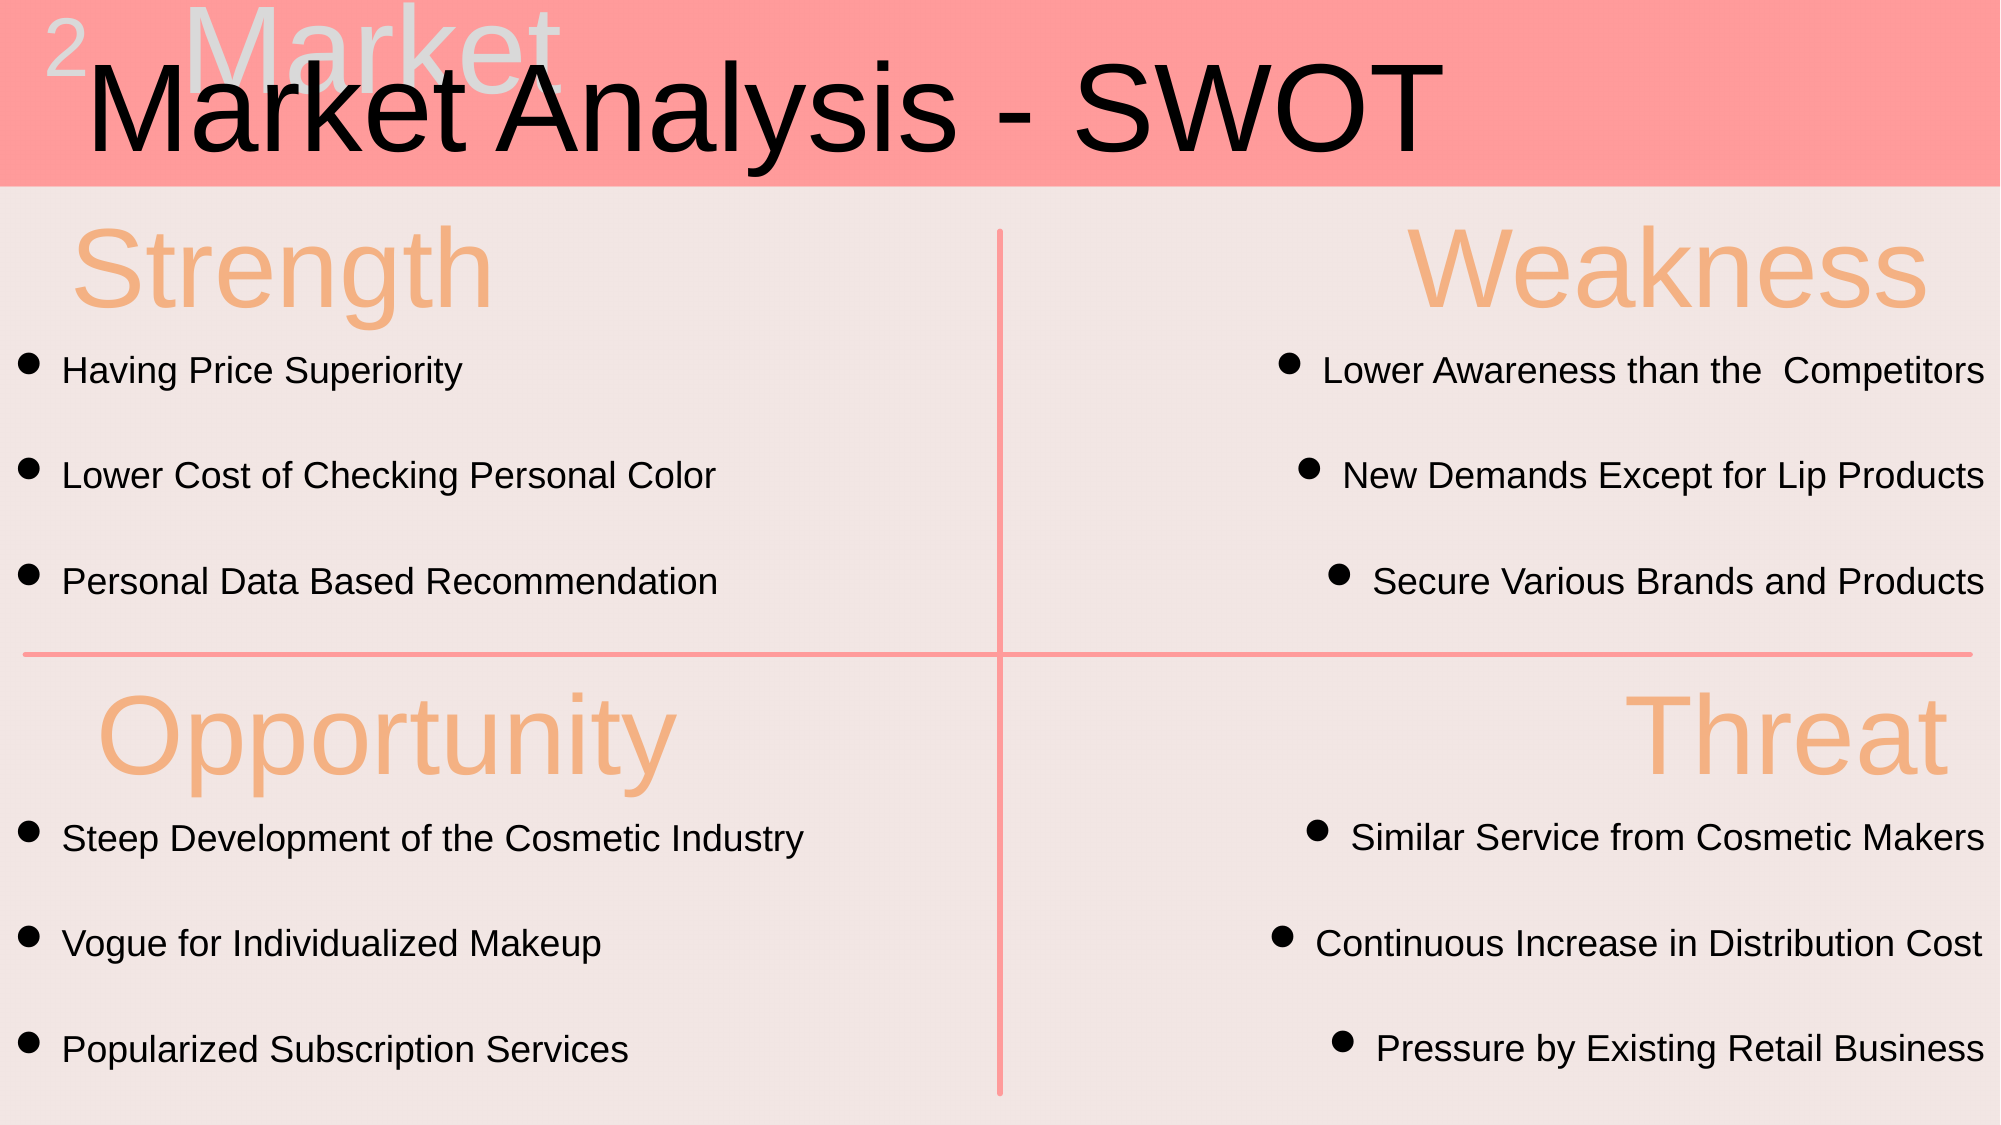

Market
2.
Market Analysis - SWOT
Strength
Weakness
Lower Awareness than the  Competitors
Having Price Superiority
New Demands Except for Lip Products
Lower Cost of Checking Personal Color
Secure Various Brands and Products
Personal Data Based Recommendation
Opportunity
Threat
Similar Service from Cosmetic Makers
Steep Development of the Cosmetic Industry
Vogue for Individualized Makeup
Continuous Increase in Distribution Cost
Pressure by Existing Retail Business
Popularized Subscription Services